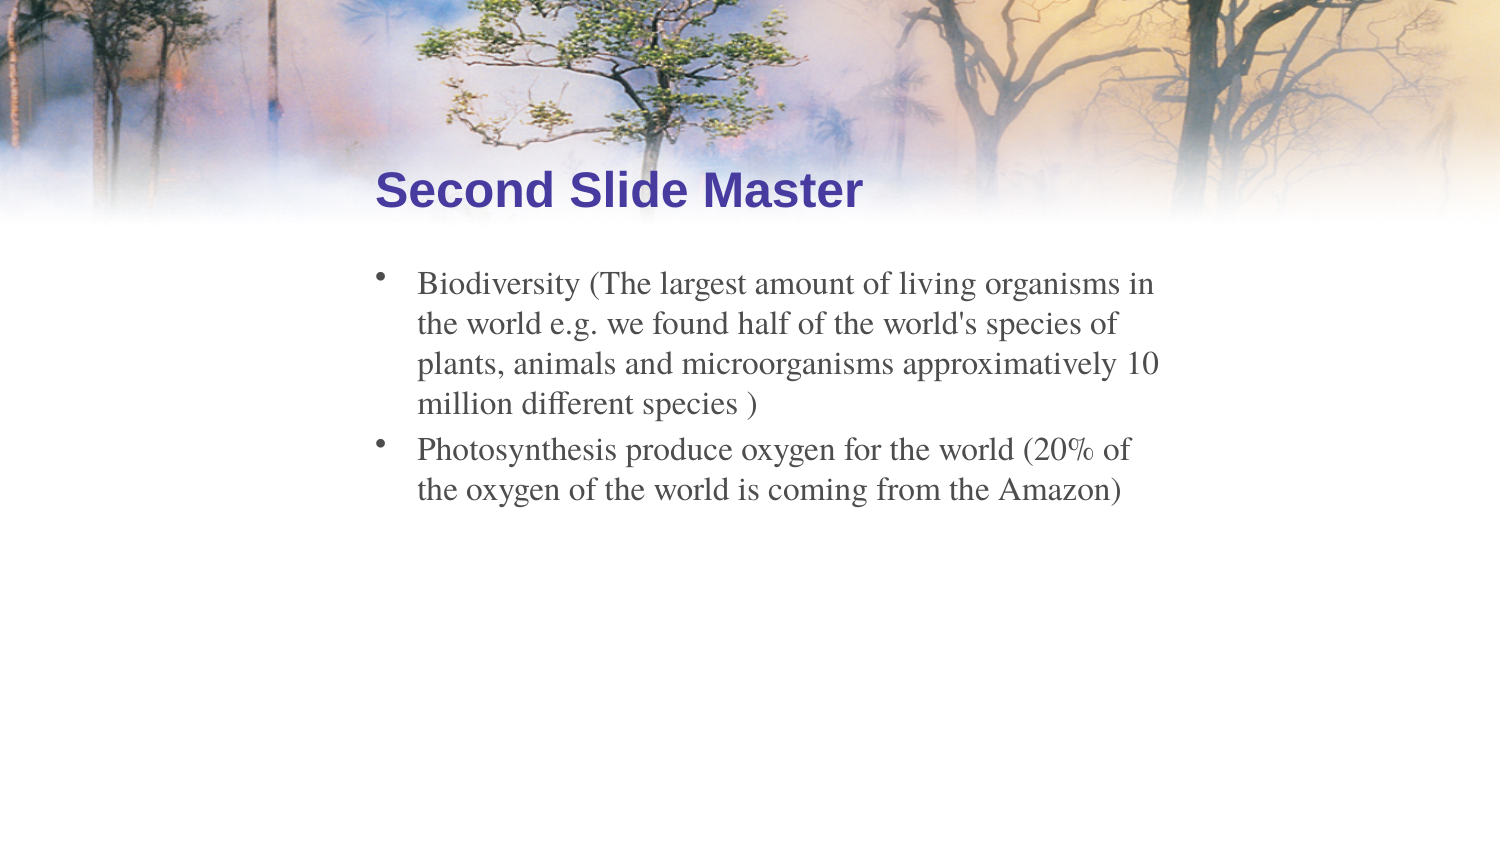

# Second Slide Master
Biodiversity (The largest amount of living organisms in the world e.g. we found half of the world's species of plants, animals and microorganisms approximatively 10 million different species )
Photosynthesis produce oxygen for the world (20% of the oxygen of the world is coming from the Amazon)